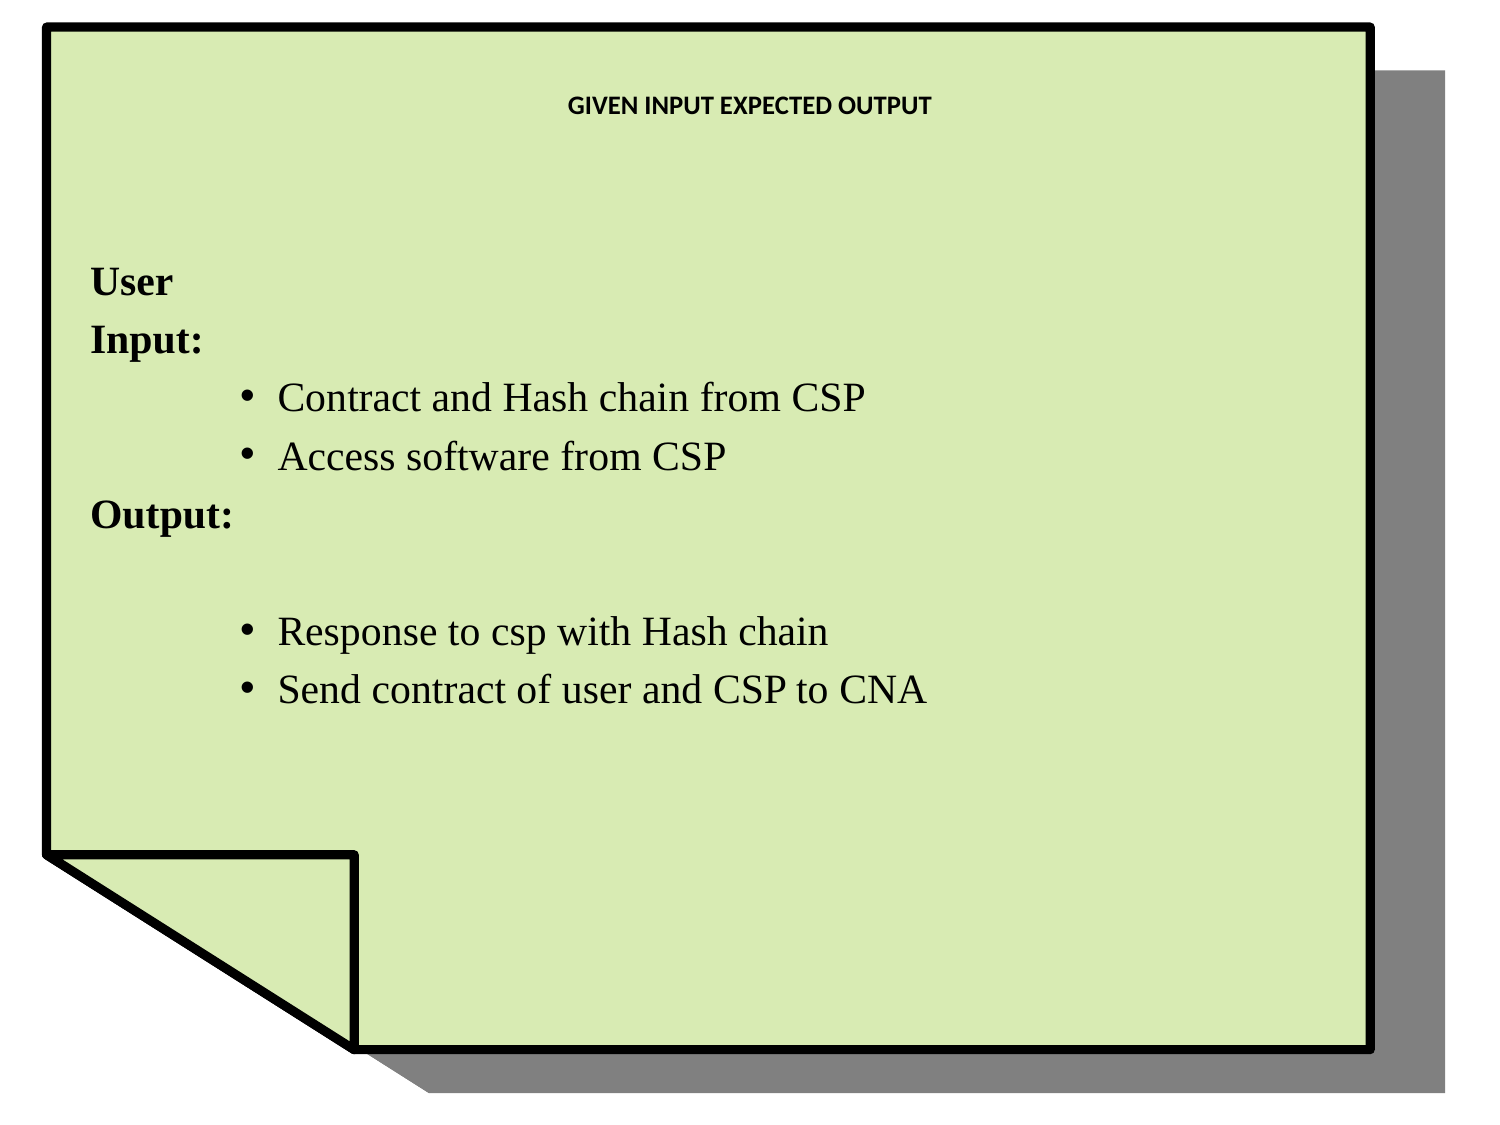

# GIVEN INPUT EXPECTED OUTPUT

User
Input:
Contract and Hash chain from CSP
Access software from CSP
Output:

Response to csp with Hash chain
Send contract of user and CSP to CNA